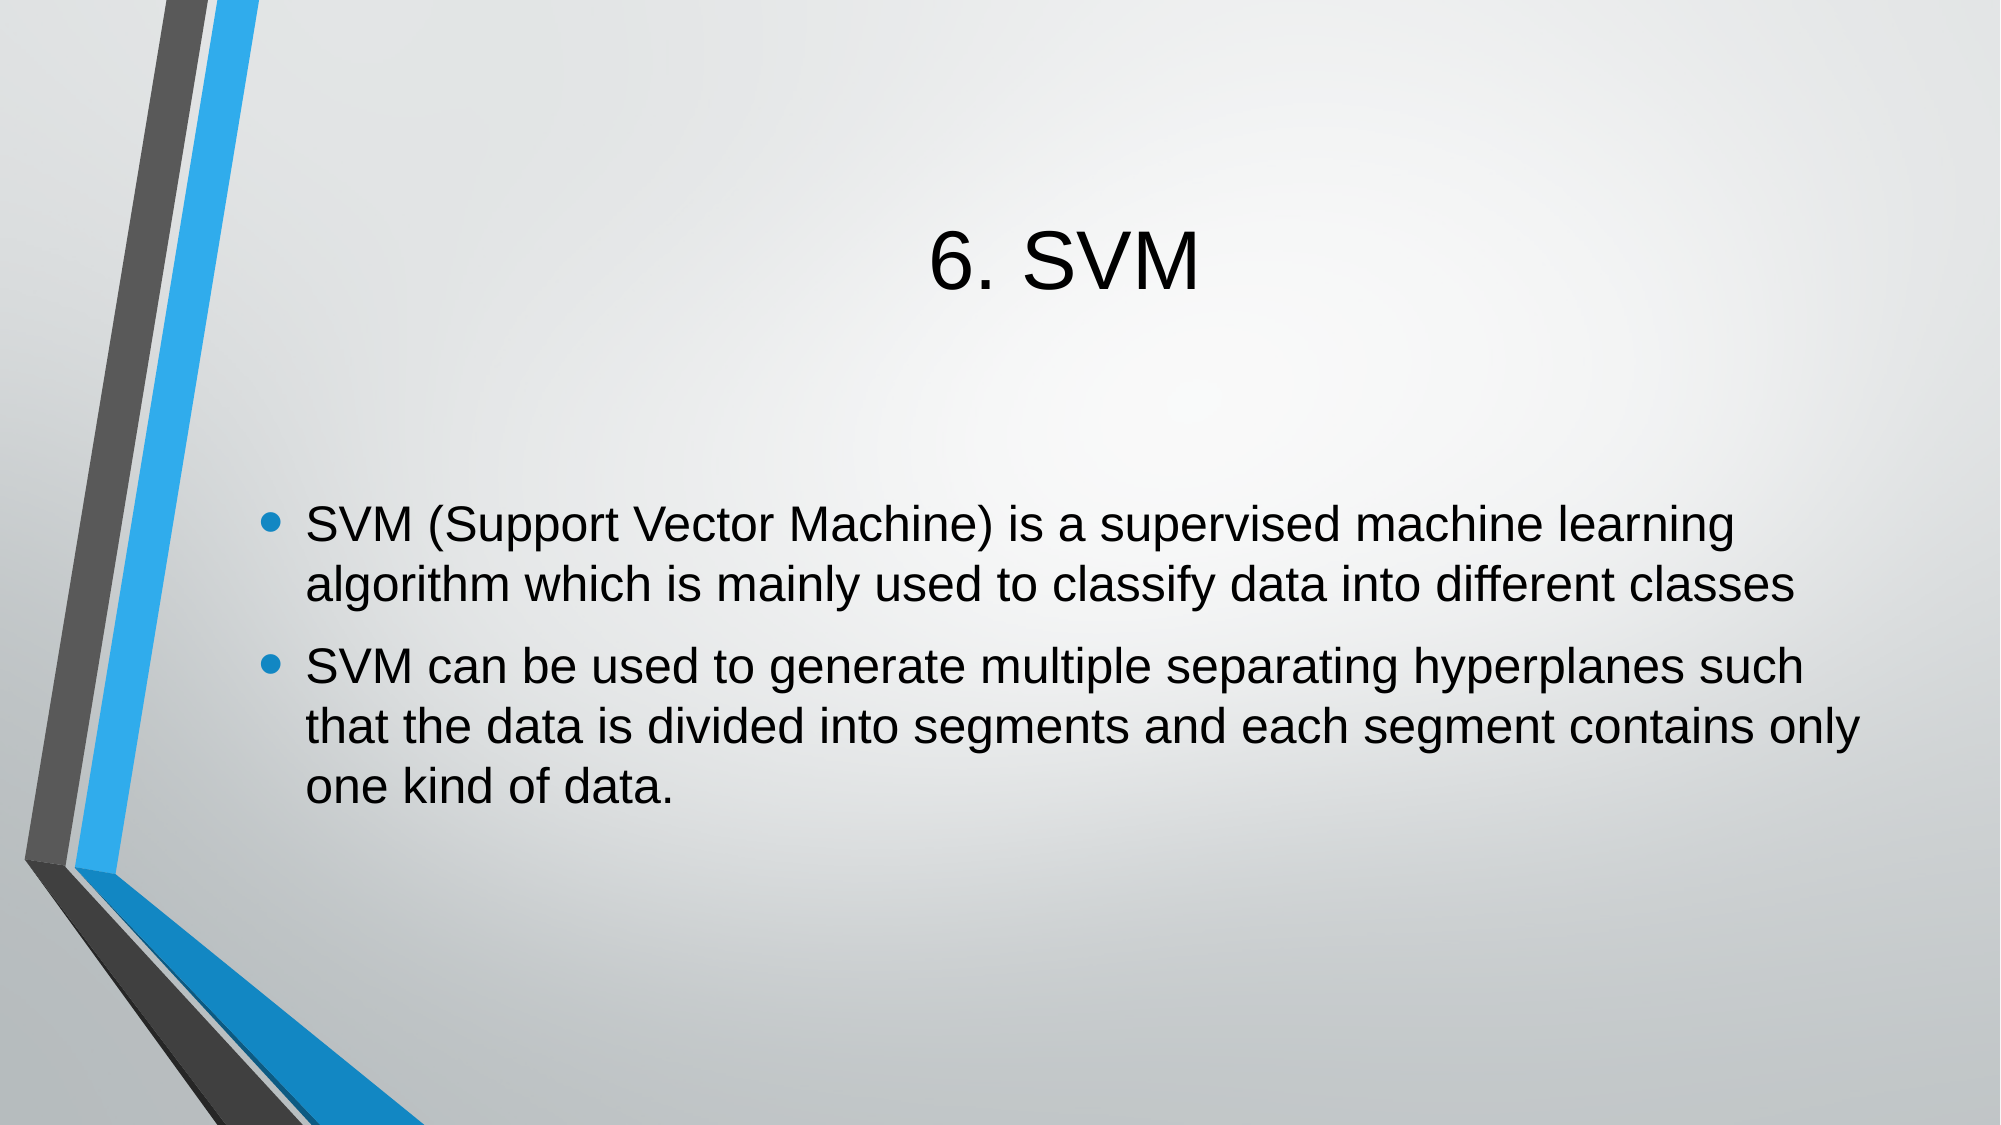

# 6. SVM
SVM (Support Vector Machine) is a supervised machine learning algorithm which is mainly used to classify data into different classes
SVM can be used to generate multiple separating hyperplanes such that the data is divided into segments and each segment contains only one kind of data.